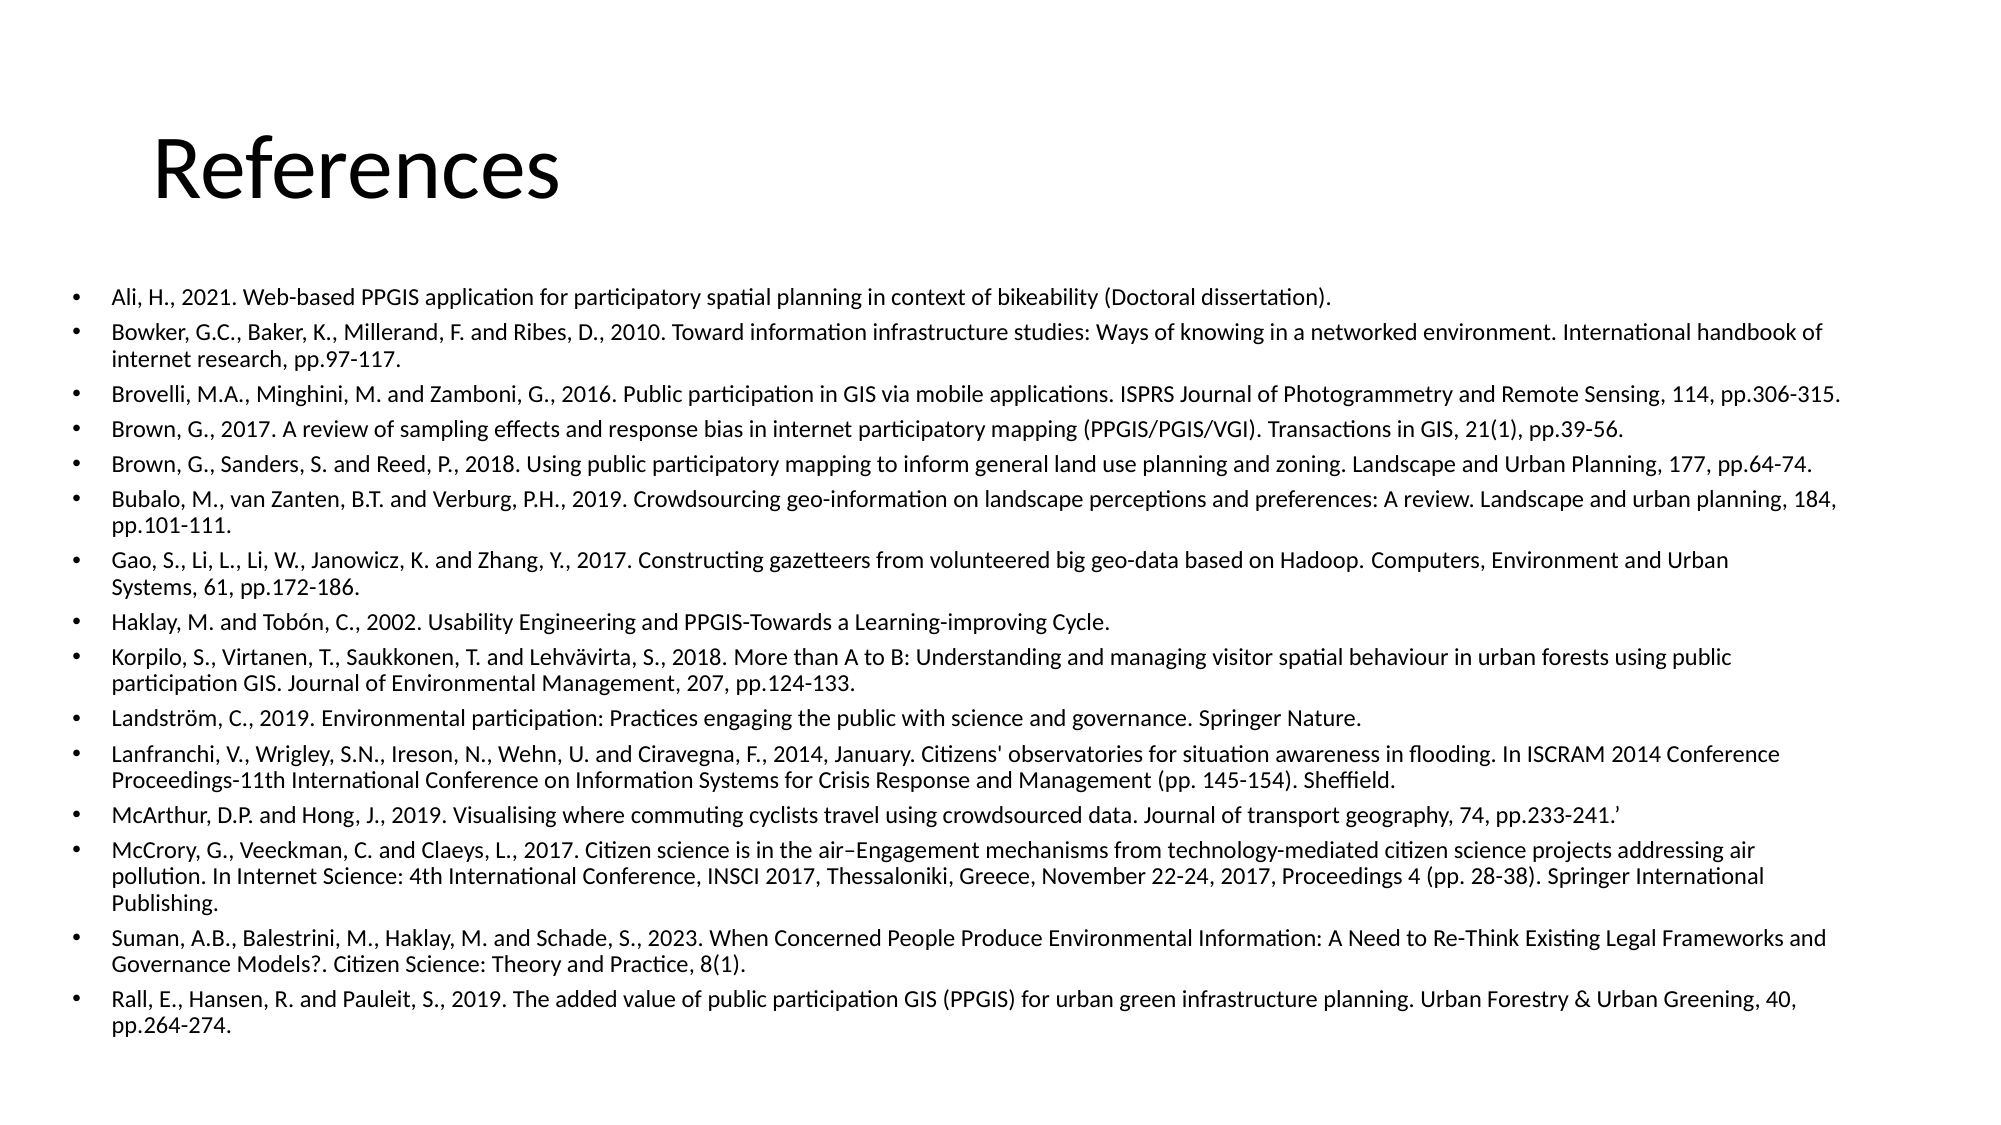

# References
Ali, H., 2021. Web-based PPGIS application for participatory spatial planning in context of bikeability (Doctoral dissertation).
Bowker, G.C., Baker, K., Millerand, F. and Ribes, D., 2010. Toward information infrastructure studies: Ways of knowing in a networked environment. International handbook of internet research, pp.97-117.
Brovelli, M.A., Minghini, M. and Zamboni, G., 2016. Public participation in GIS via mobile applications. ISPRS Journal of Photogrammetry and Remote Sensing, 114, pp.306-315.
Brown, G., 2017. A review of sampling effects and response bias in internet participatory mapping (PPGIS/PGIS/VGI). Transactions in GIS, 21(1), pp.39-56.
Brown, G., Sanders, S. and Reed, P., 2018. Using public participatory mapping to inform general land use planning and zoning. Landscape and Urban Planning, 177, pp.64-74.
Bubalo, M., van Zanten, B.T. and Verburg, P.H., 2019. Crowdsourcing geo-information on landscape perceptions and preferences: A review. Landscape and urban planning, 184, pp.101-111.
Gao, S., Li, L., Li, W., Janowicz, K. and Zhang, Y., 2017. Constructing gazetteers from volunteered big geo-data based on Hadoop. Computers, Environment and Urban Systems, 61, pp.172-186.
Haklay, M. and Tobón, C., 2002. Usability Engineering and PPGIS-Towards a Learning-improving Cycle.
Korpilo, S., Virtanen, T., Saukkonen, T. and Lehvävirta, S., 2018. More than A to B: Understanding and managing visitor spatial behaviour in urban forests using public participation GIS. Journal of Environmental Management, 207, pp.124-133.
Landström, C., 2019. Environmental participation: Practices engaging the public with science and governance. Springer Nature.
Lanfranchi, V., Wrigley, S.N., Ireson, N., Wehn, U. and Ciravegna, F., 2014, January. Citizens' observatories for situation awareness in flooding. In ISCRAM 2014 Conference Proceedings-11th International Conference on Information Systems for Crisis Response and Management (pp. 145-154). Sheffield.
McArthur, D.P. and Hong, J., 2019. Visualising where commuting cyclists travel using crowdsourced data. Journal of transport geography, 74, pp.233-241.’
McCrory, G., Veeckman, C. and Claeys, L., 2017. Citizen science is in the air–Engagement mechanisms from technology-mediated citizen science projects addressing air pollution. In Internet Science: 4th International Conference, INSCI 2017, Thessaloniki, Greece, November 22-24, 2017, Proceedings 4 (pp. 28-38). Springer International Publishing.
Suman, A.B., Balestrini, M., Haklay, M. and Schade, S., 2023. When Concerned People Produce Environmental Information: A Need to Re-Think Existing Legal Frameworks and Governance Models?. Citizen Science: Theory and Practice, 8(1).
Rall, E., Hansen, R. and Pauleit, S., 2019. The added value of public participation GIS (PPGIS) for urban green infrastructure planning. Urban Forestry & Urban Greening, 40, pp.264-274.